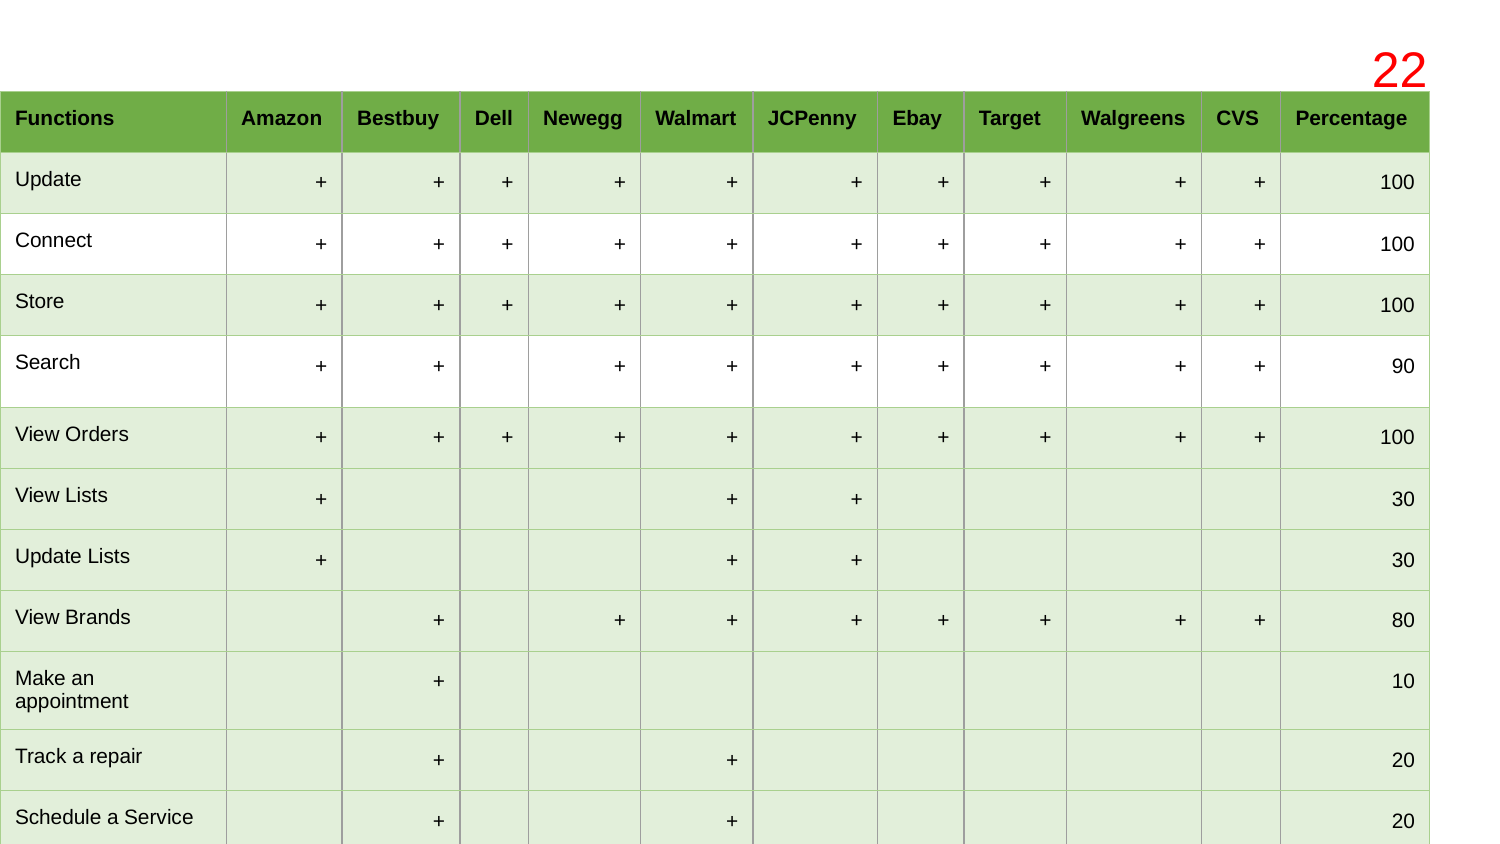

22
| Functions | Amazon | Bestbuy | Dell | Newegg | Walmart | JCPenny | Ebay | Target | Walgreens | CVS | Percentage |
| --- | --- | --- | --- | --- | --- | --- | --- | --- | --- | --- | --- |
| Update | + | + | + | + | + | + | + | + | + | + | 100 |
| Connect | + | + | + | + | + | + | + | + | + | + | 100 |
| Store | + | + | + | + | + | + | + | + | + | + | 100 |
| Search | + | + |  | + | + | + | + | + | + | + | 90 |
| View Orders | + | + | + | + | + | + | + | + | + | + | 100 |
| View Lists | + |  |  |  | + | + |  |  |  |  | 30 |
| Update Lists | + |  |  |  | + | + |  |  |  |  | 30 |
| View Brands |  | + |  | + | + | + | + | + | + | + | 80 |
| Make an appointment |  | + |  |  |  |  |  |  |  |  | 10 |
| Track a repair |  | + |  |  | + |  |  |  |  |  | 20 |
| Schedule a Service |  | + |  |  | + |  |  |  |  |  | 20 |